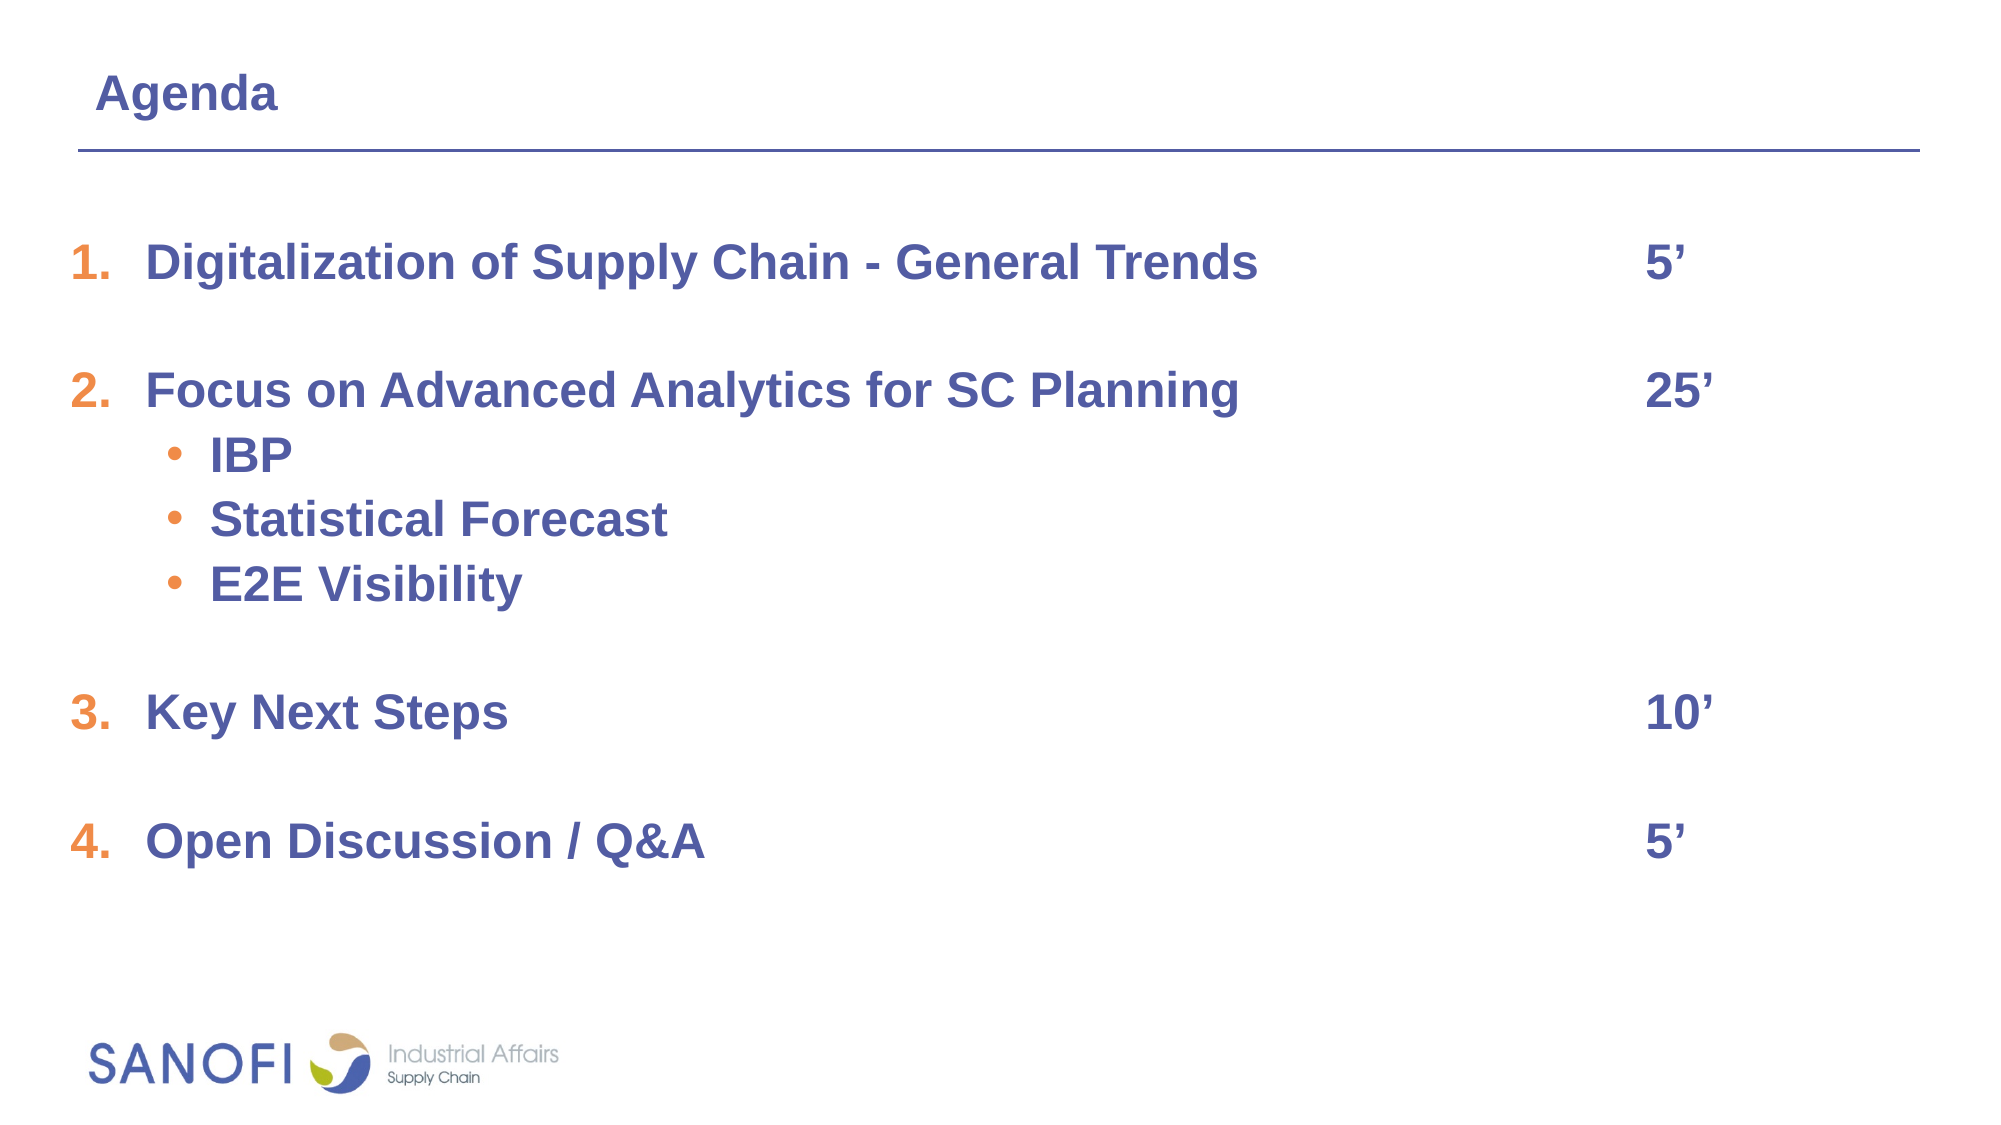

Agenda

Digitalization of Supply Chain - General Trends 			5’

Focus on Advanced Analytics for SC Planning 			25’
IBP
Statistical Forecast
E2E Visibility

Key Next Steps								10’

Open Discussion / Q&A							5’